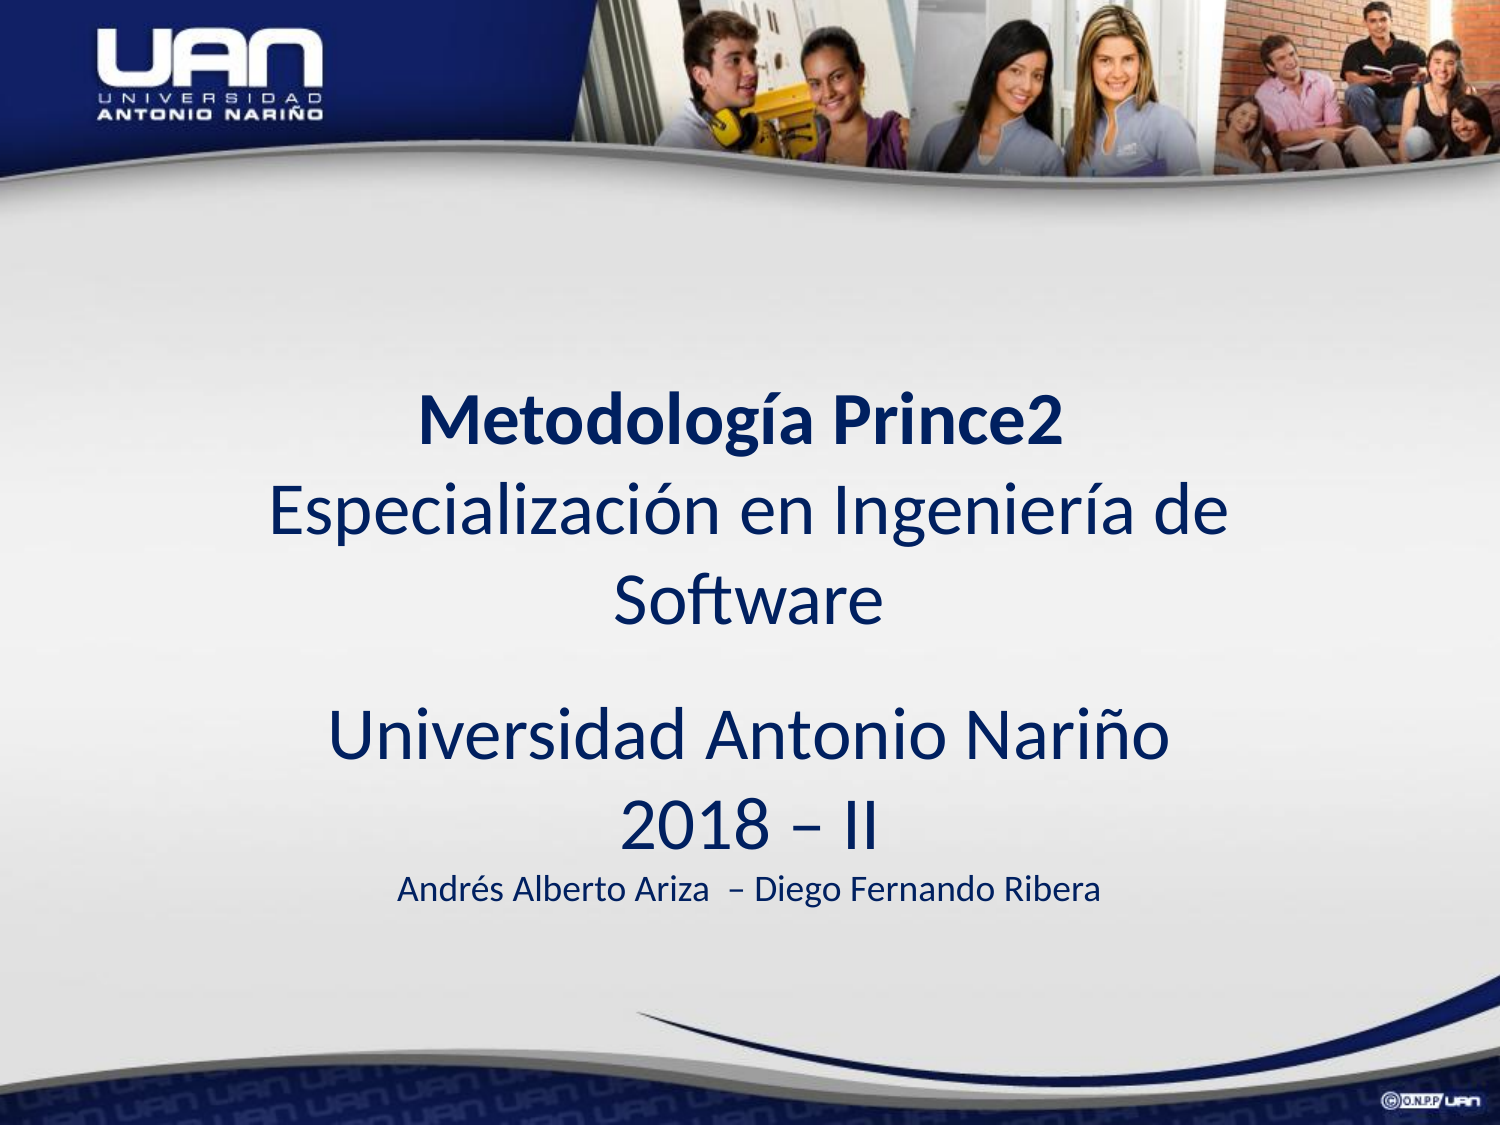

Metodología Prince2
Especialización en Ingeniería de Software
Universidad Antonio Nariño
2018 – II
Andrés Alberto Ariza  – Diego Fernando Ribera